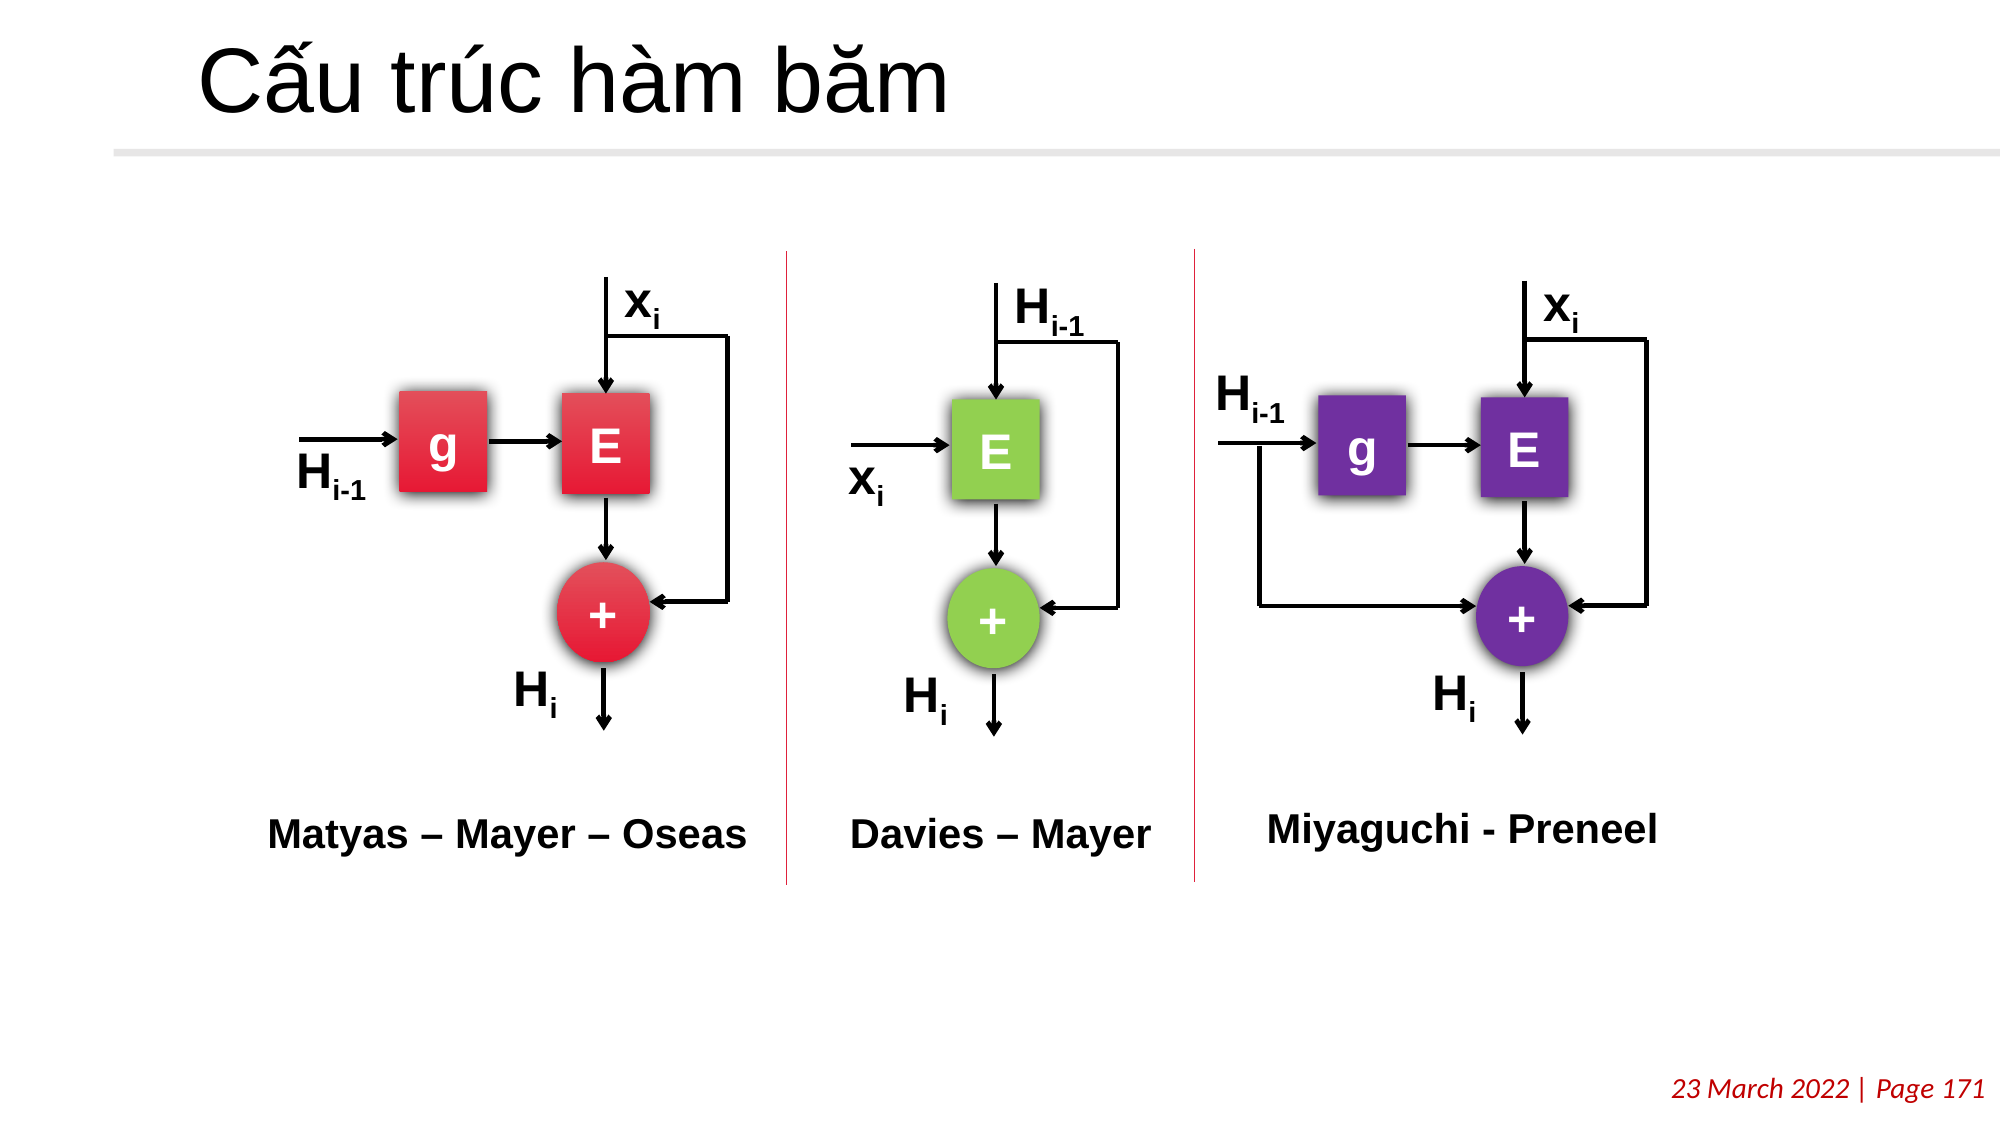

# Cấu trúc hàm băm
xi
xi
Hi-1
Hi-1
g
E
g
E
E
Hi-1
xi
+
+
+
Hi
Hi
Hi
Miyaguchi - Preneel
Matyas – Mayer – Oseas
Davies – Mayer